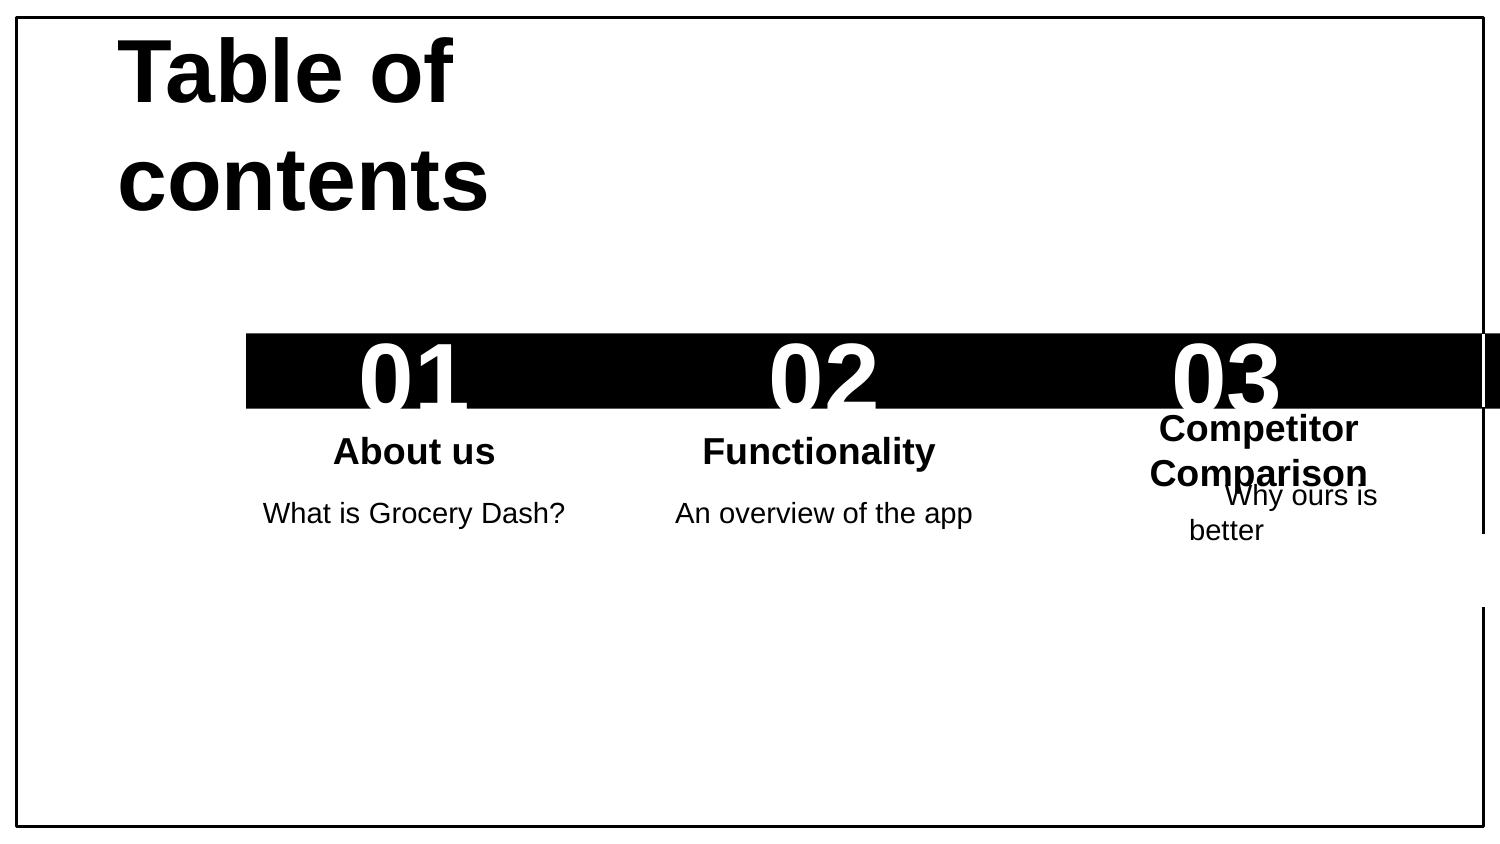

# Table of contents

01
02
03
Competitor Comparison
Functionality
About us
What is Grocery Dash?
An overview of the app
	Why ours is better